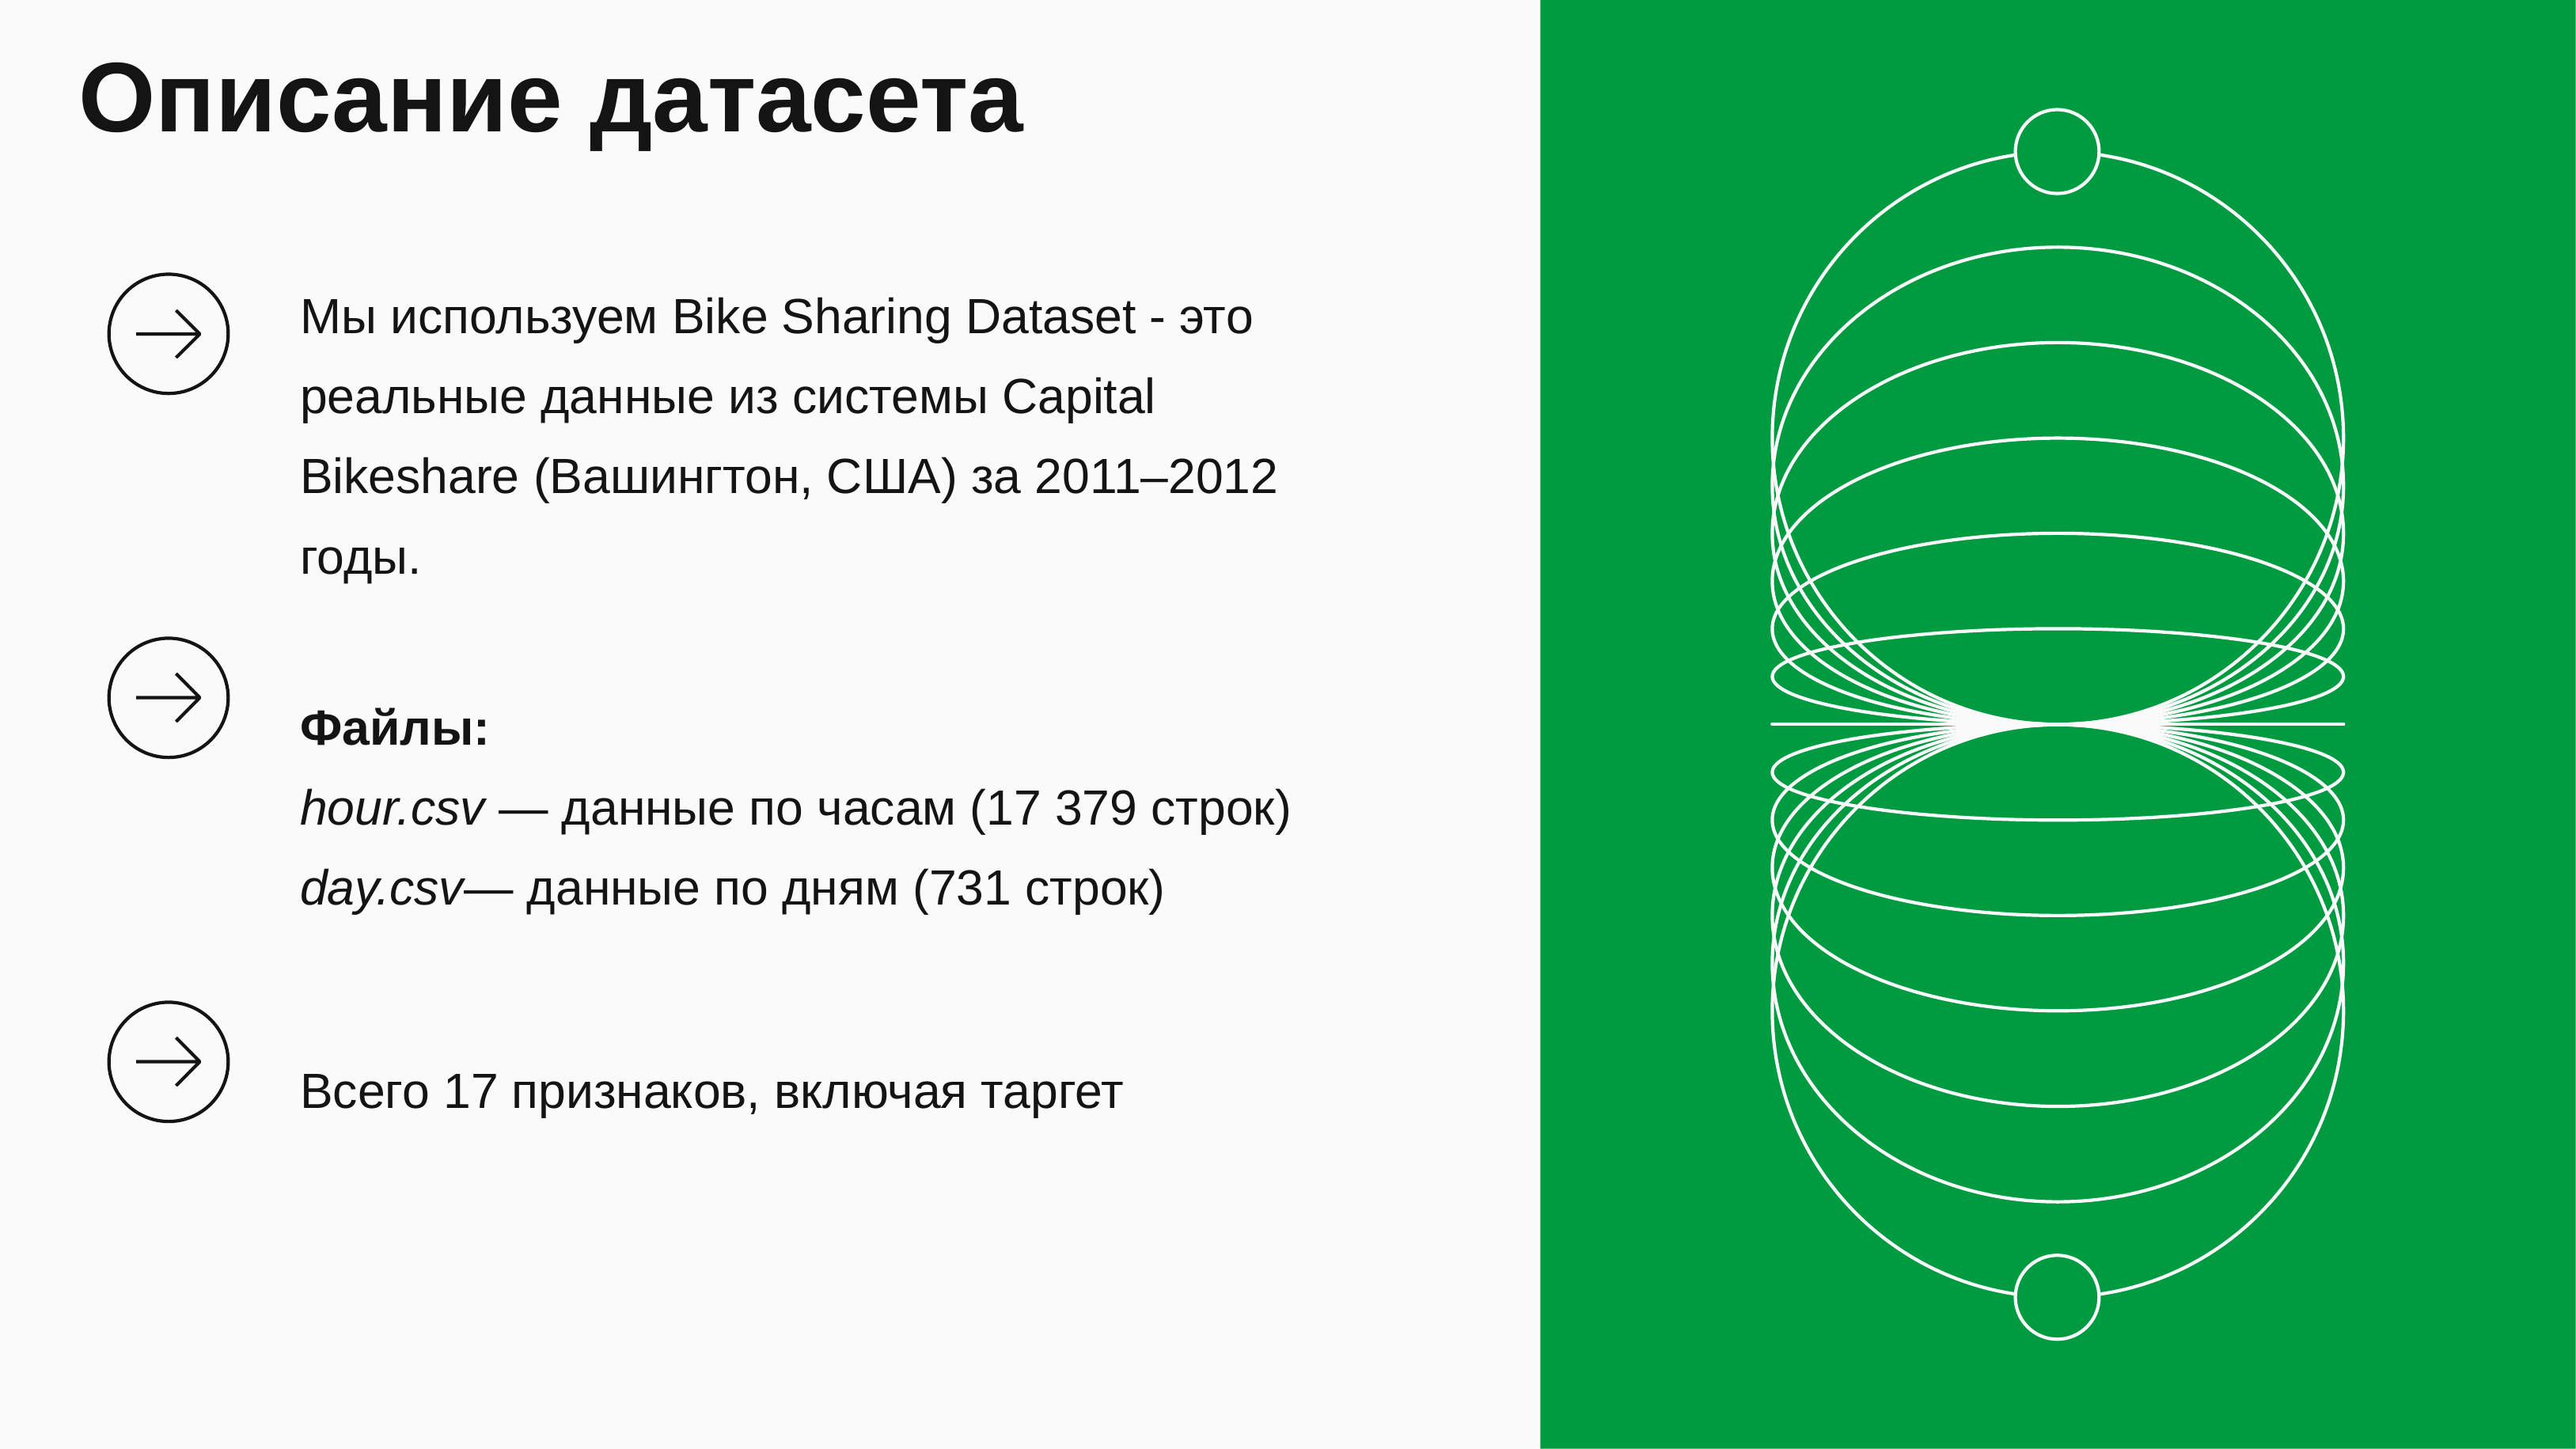

Описание датасета

Мы используем Bike Sharing Dataset - это реальные данные из системы Capital Bikeshare (Вашингтон, США) за 2011–2012 годы.

Файлы:
hour.csv — данные по часам (17 379 строк)
day.csv— данные по дням (731 строк)

Всего 17 признаков, включая таргет